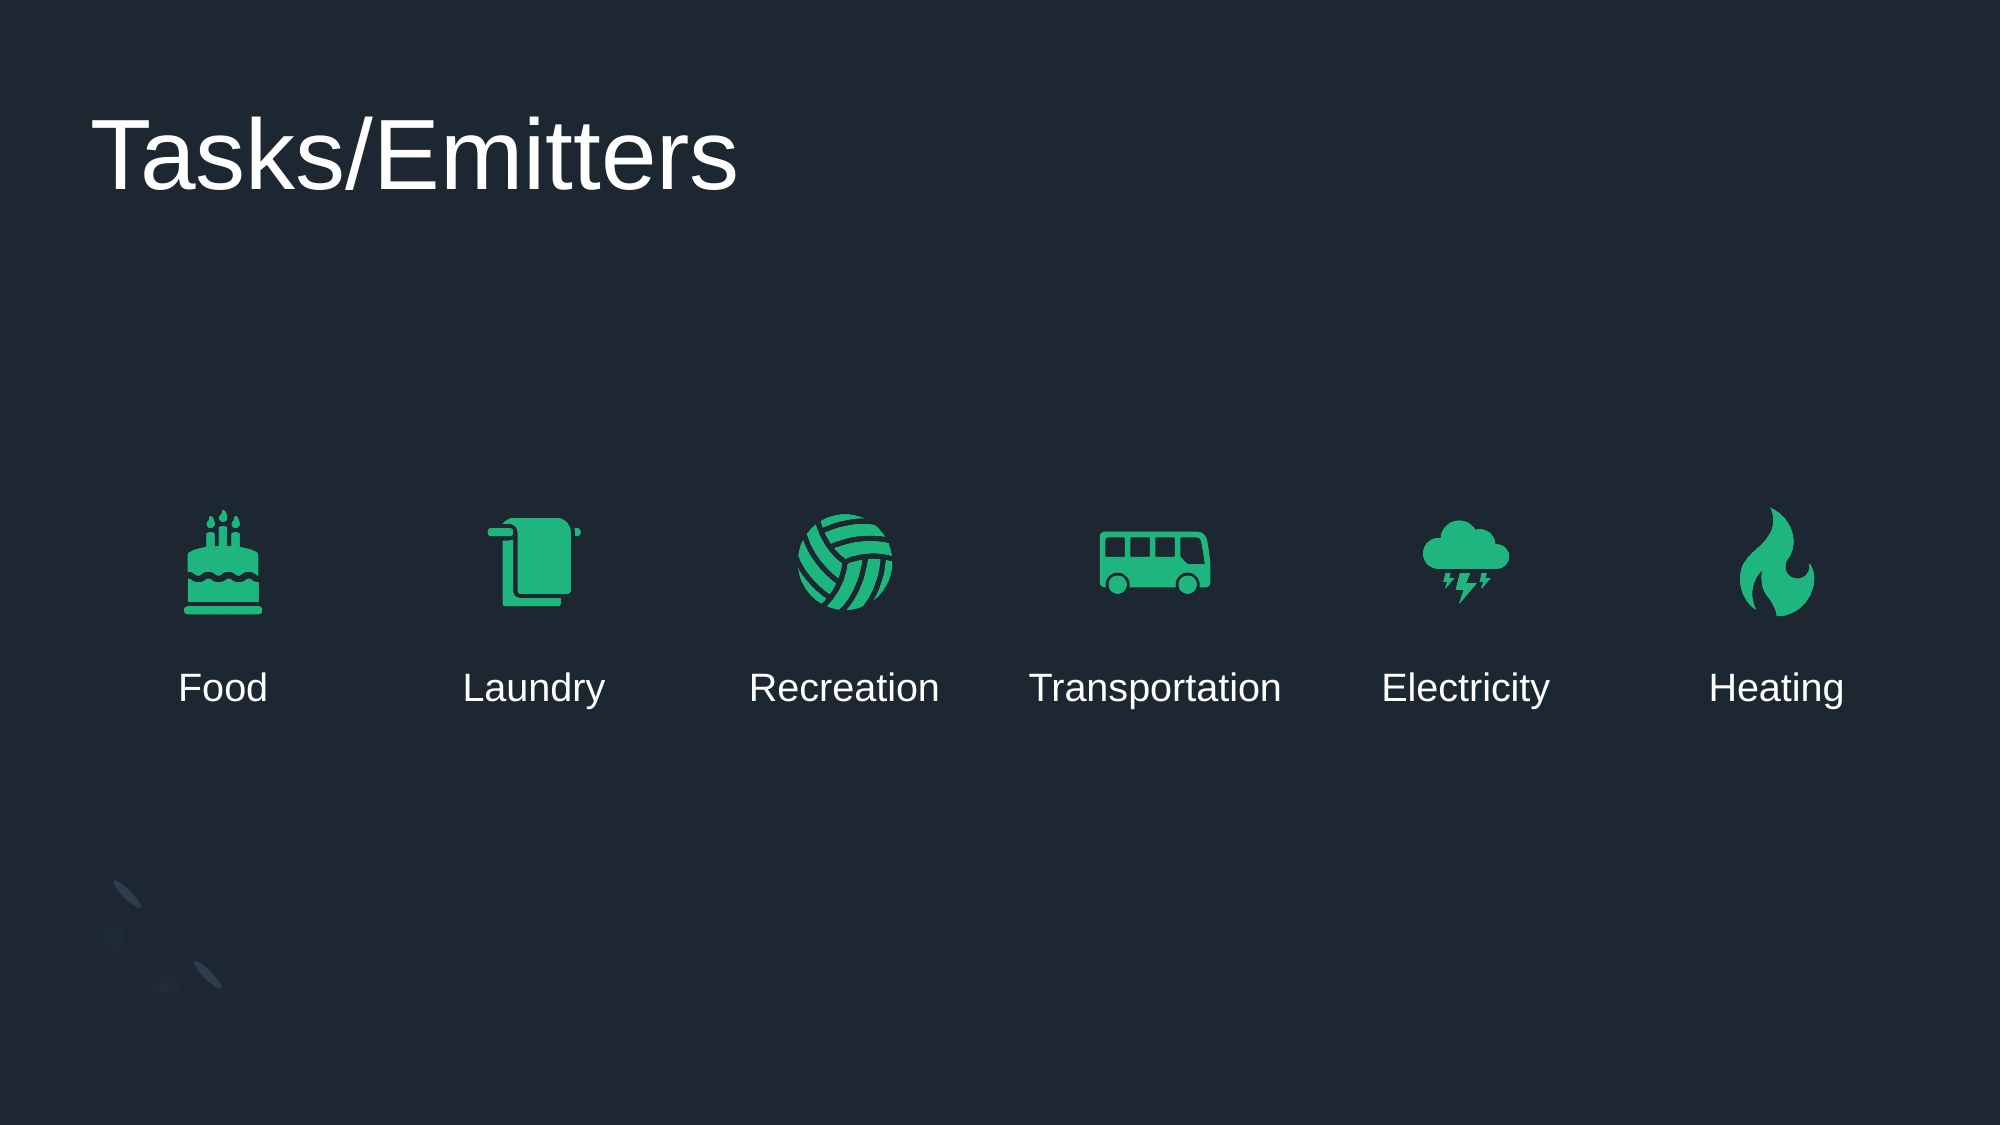

# Tasks/Emitters
Food
Laundry
Recreation
Transportation
Electricity
Heating